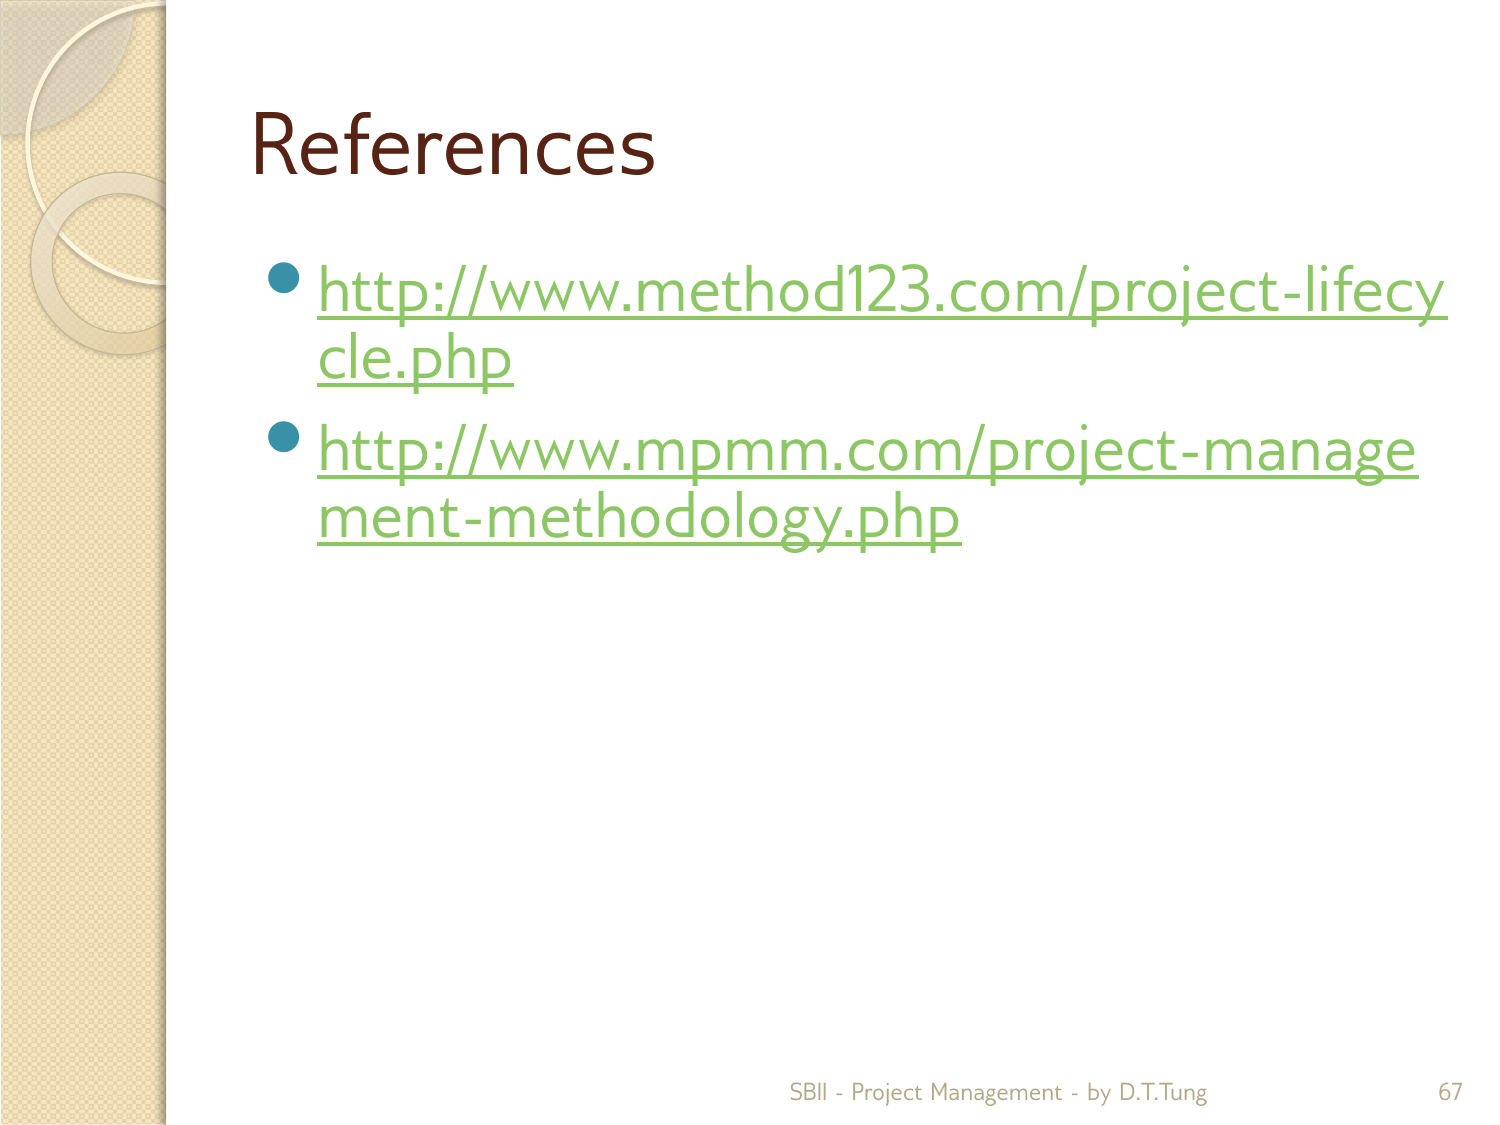

# References
http://www.method123.com/project-lifecycle.php
http://www.mpmm.com/project-management-methodology.php

SBII - Project Management - by D.T.Tung
67